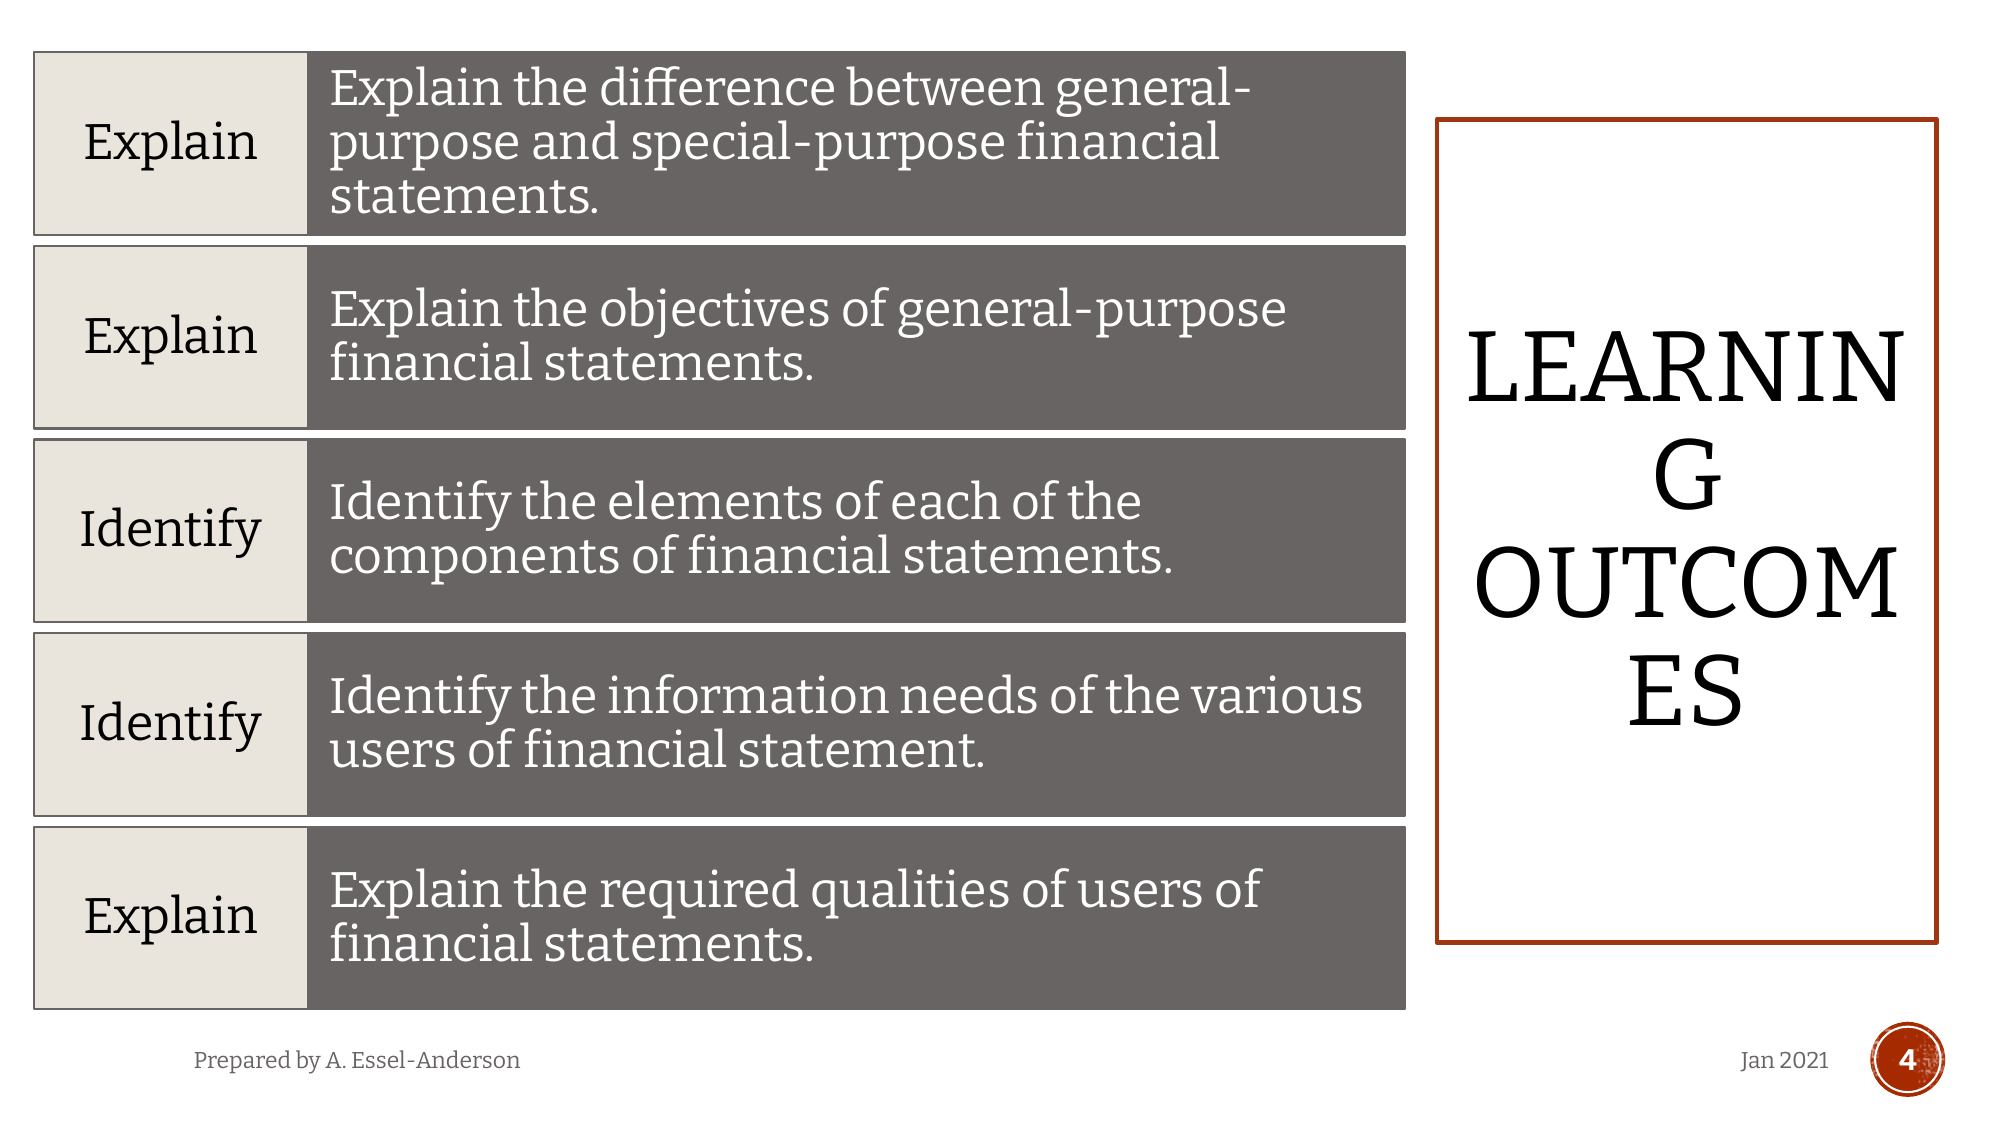

Explain the difference between general-purpose and special-purpose financial statements.
Explain
Explain the objectives of general-purpose financial statements.
Explain
Identify the elements of each of the components of financial statements.
Identify
Identify the information needs of the various users of financial statement.
Identify
Explain the required qualities of users of financial statements.
Explain
# Learning Outcomes
Prepared by A. Essel-Anderson
Jan 2021
4